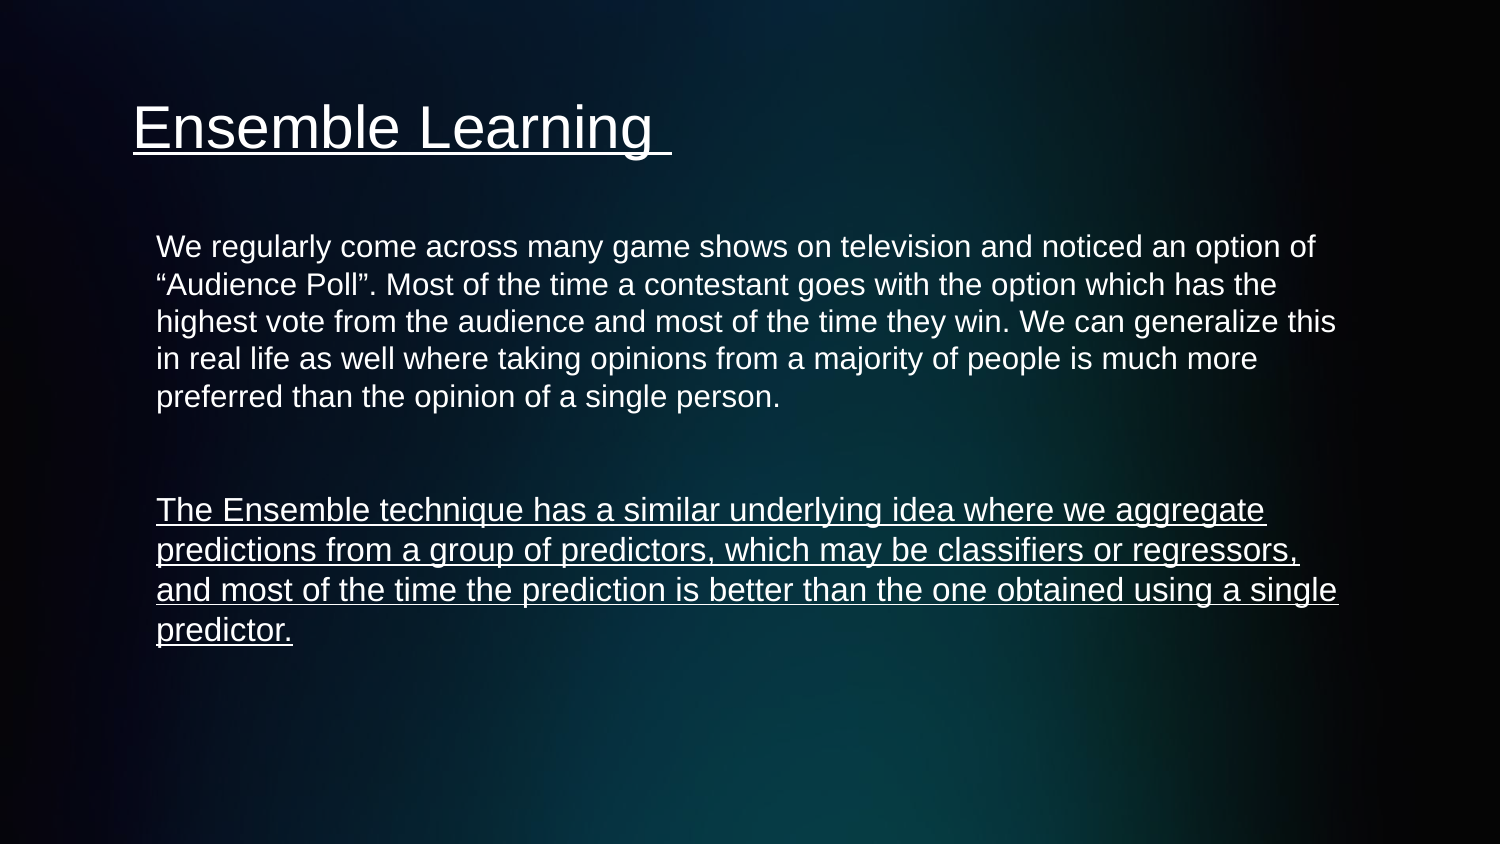

# Ensemble Learning
We regularly come across many game shows on television and noticed an option of “Audience Poll”. Most of the time a contestant goes with the option which has the highest vote from the audience and most of the time they win. We can generalize this in real life as well where taking opinions from a majority of people is much more preferred than the opinion of a single person.

The Ensemble technique has a similar underlying idea where we aggregate predictions from a group of predictors, which may be classifiers or regressors, and most of the time the prediction is better than the one obtained using a single predictor.